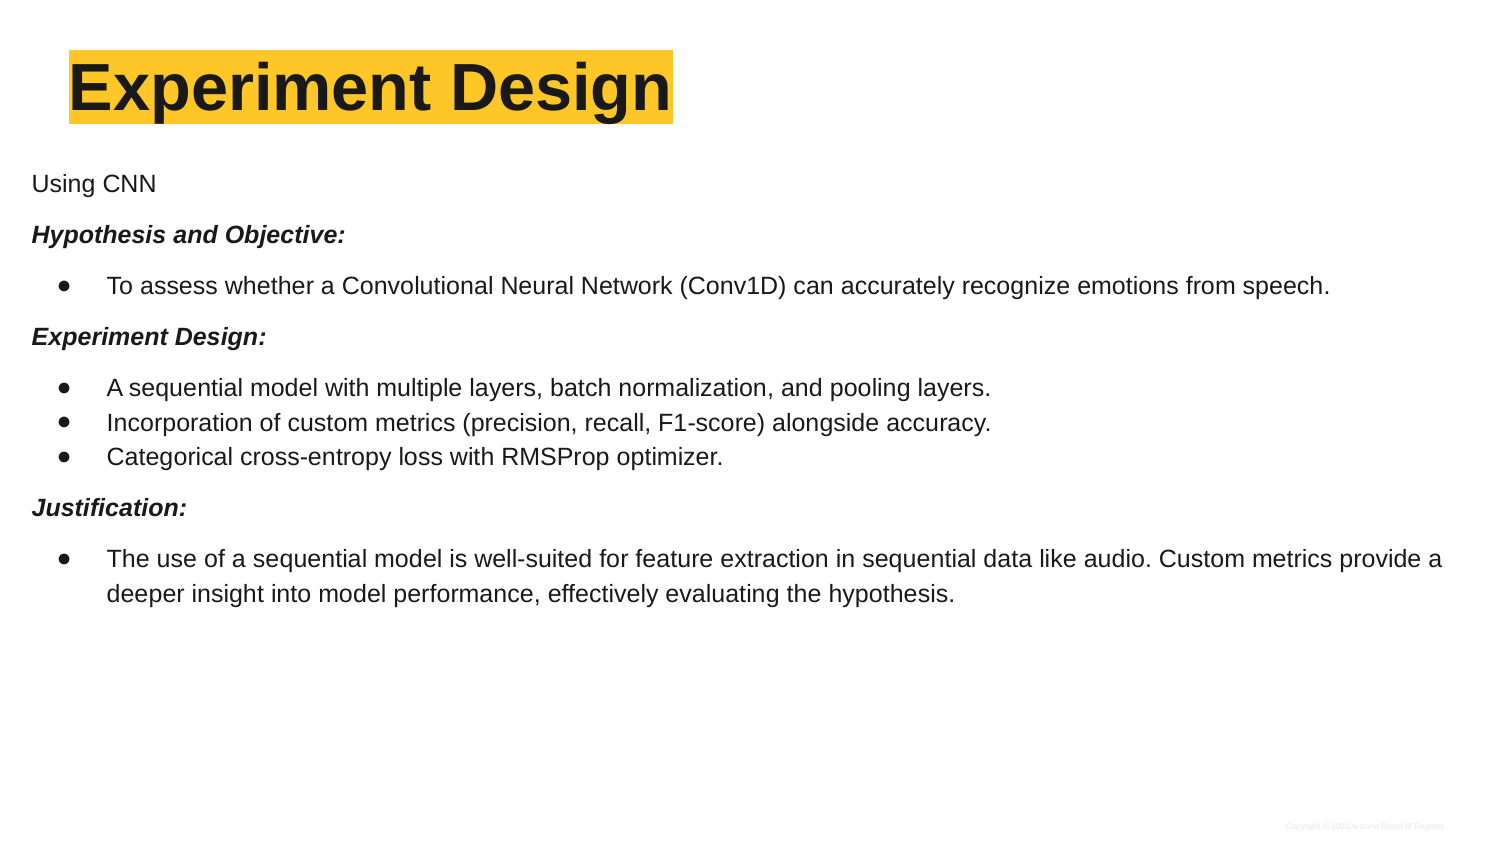

# Experiment Design
Using CNN
Hypothesis and Objective:
To assess whether a Convolutional Neural Network (Conv1D) can accurately recognize emotions from speech.
Experiment Design:
A sequential model with multiple layers, batch normalization, and pooling layers.
Incorporation of custom metrics (precision, recall, F1-score) alongside accuracy.
Categorical cross-entropy loss with RMSProp optimizer.
Justification:
The use of a sequential model is well-suited for feature extraction in sequential data like audio. Custom metrics provide a deeper insight into model performance, effectively evaluating the hypothesis.